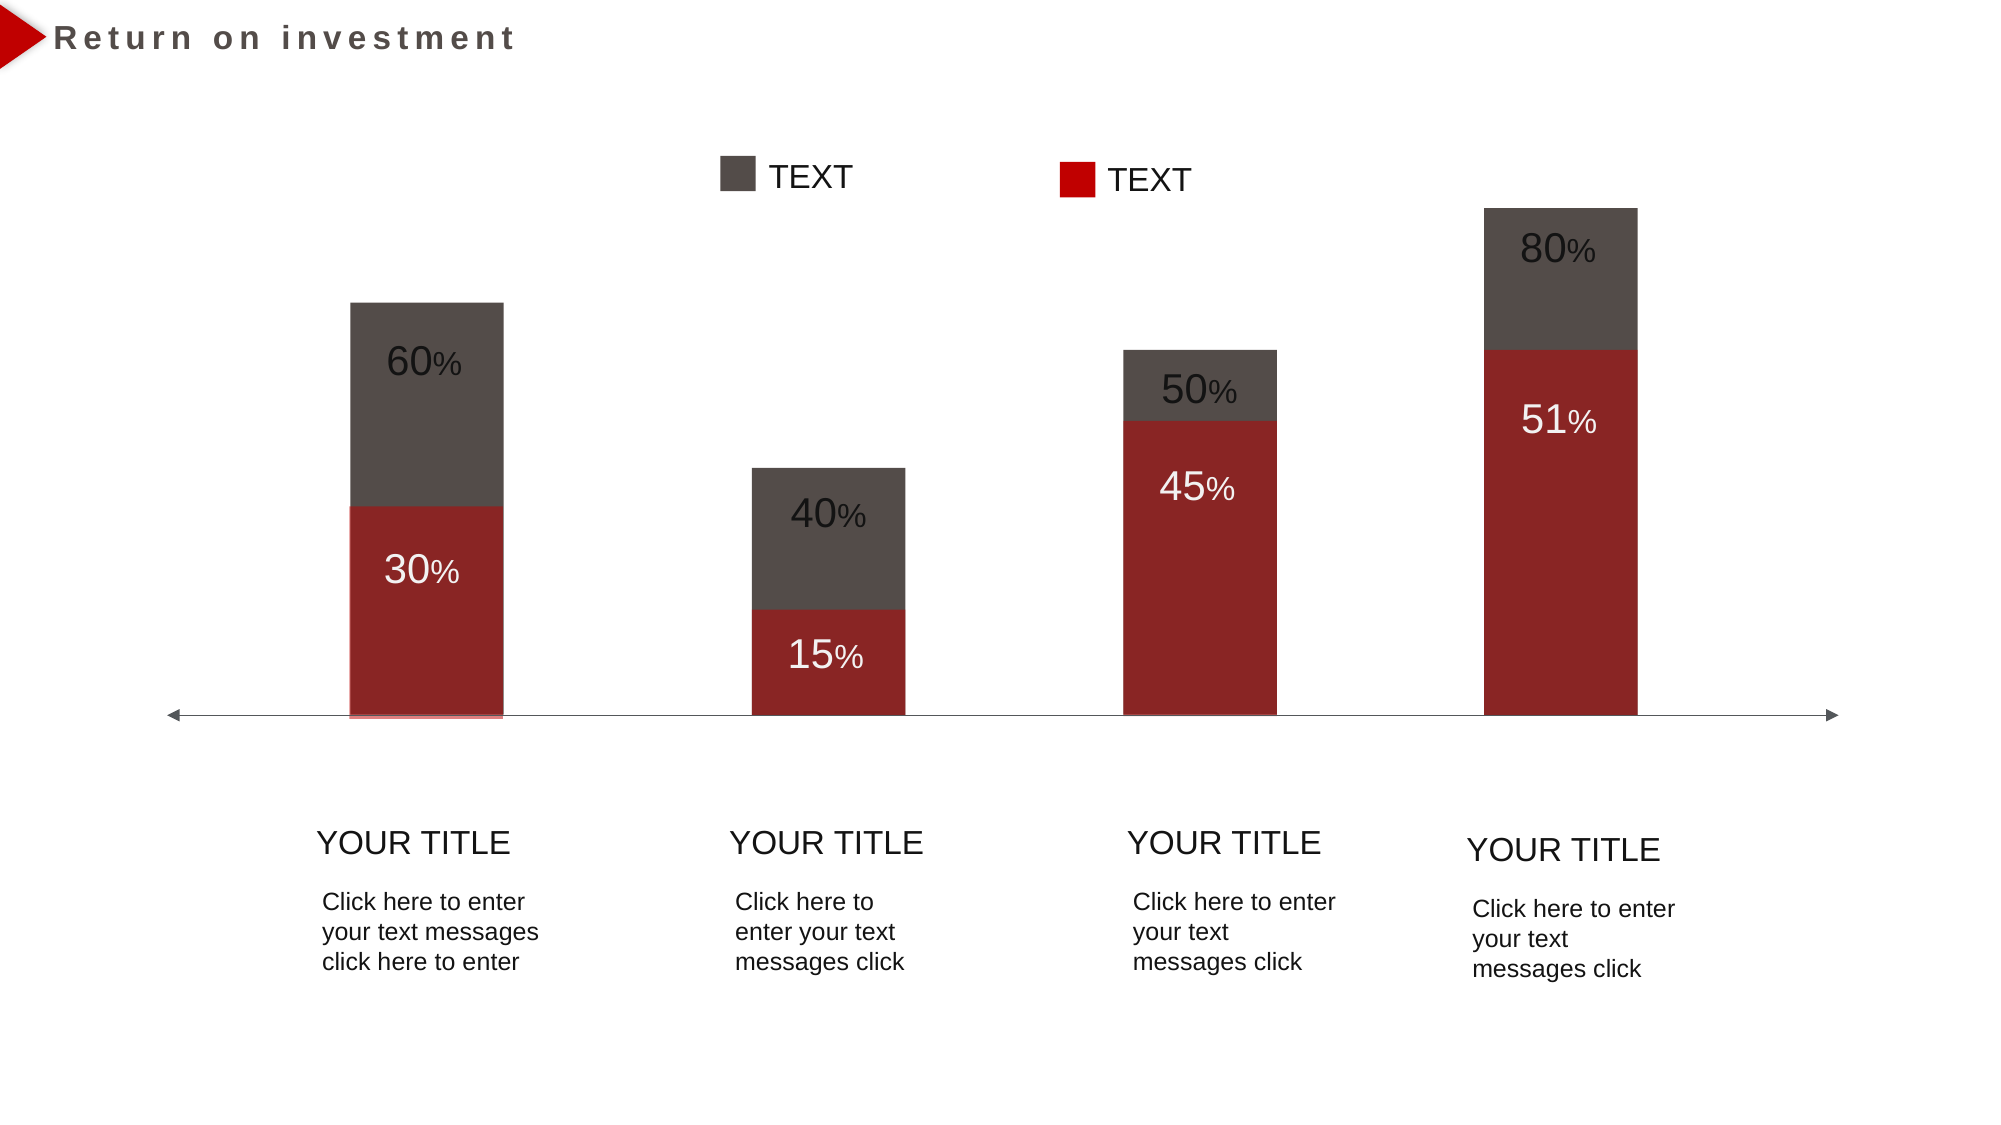

Return on investment

TEXT
TEXT

80%

60%

50%
51%

45%

40%

30%

15%
YOUR TITLE
YOUR TITLE
YOUR TITLE
YOUR TITLE
Click here to enter your text messages click here to enter
Click here to enter your text messages click
Click here to enter your text messages click
Click here to enter your text messages click